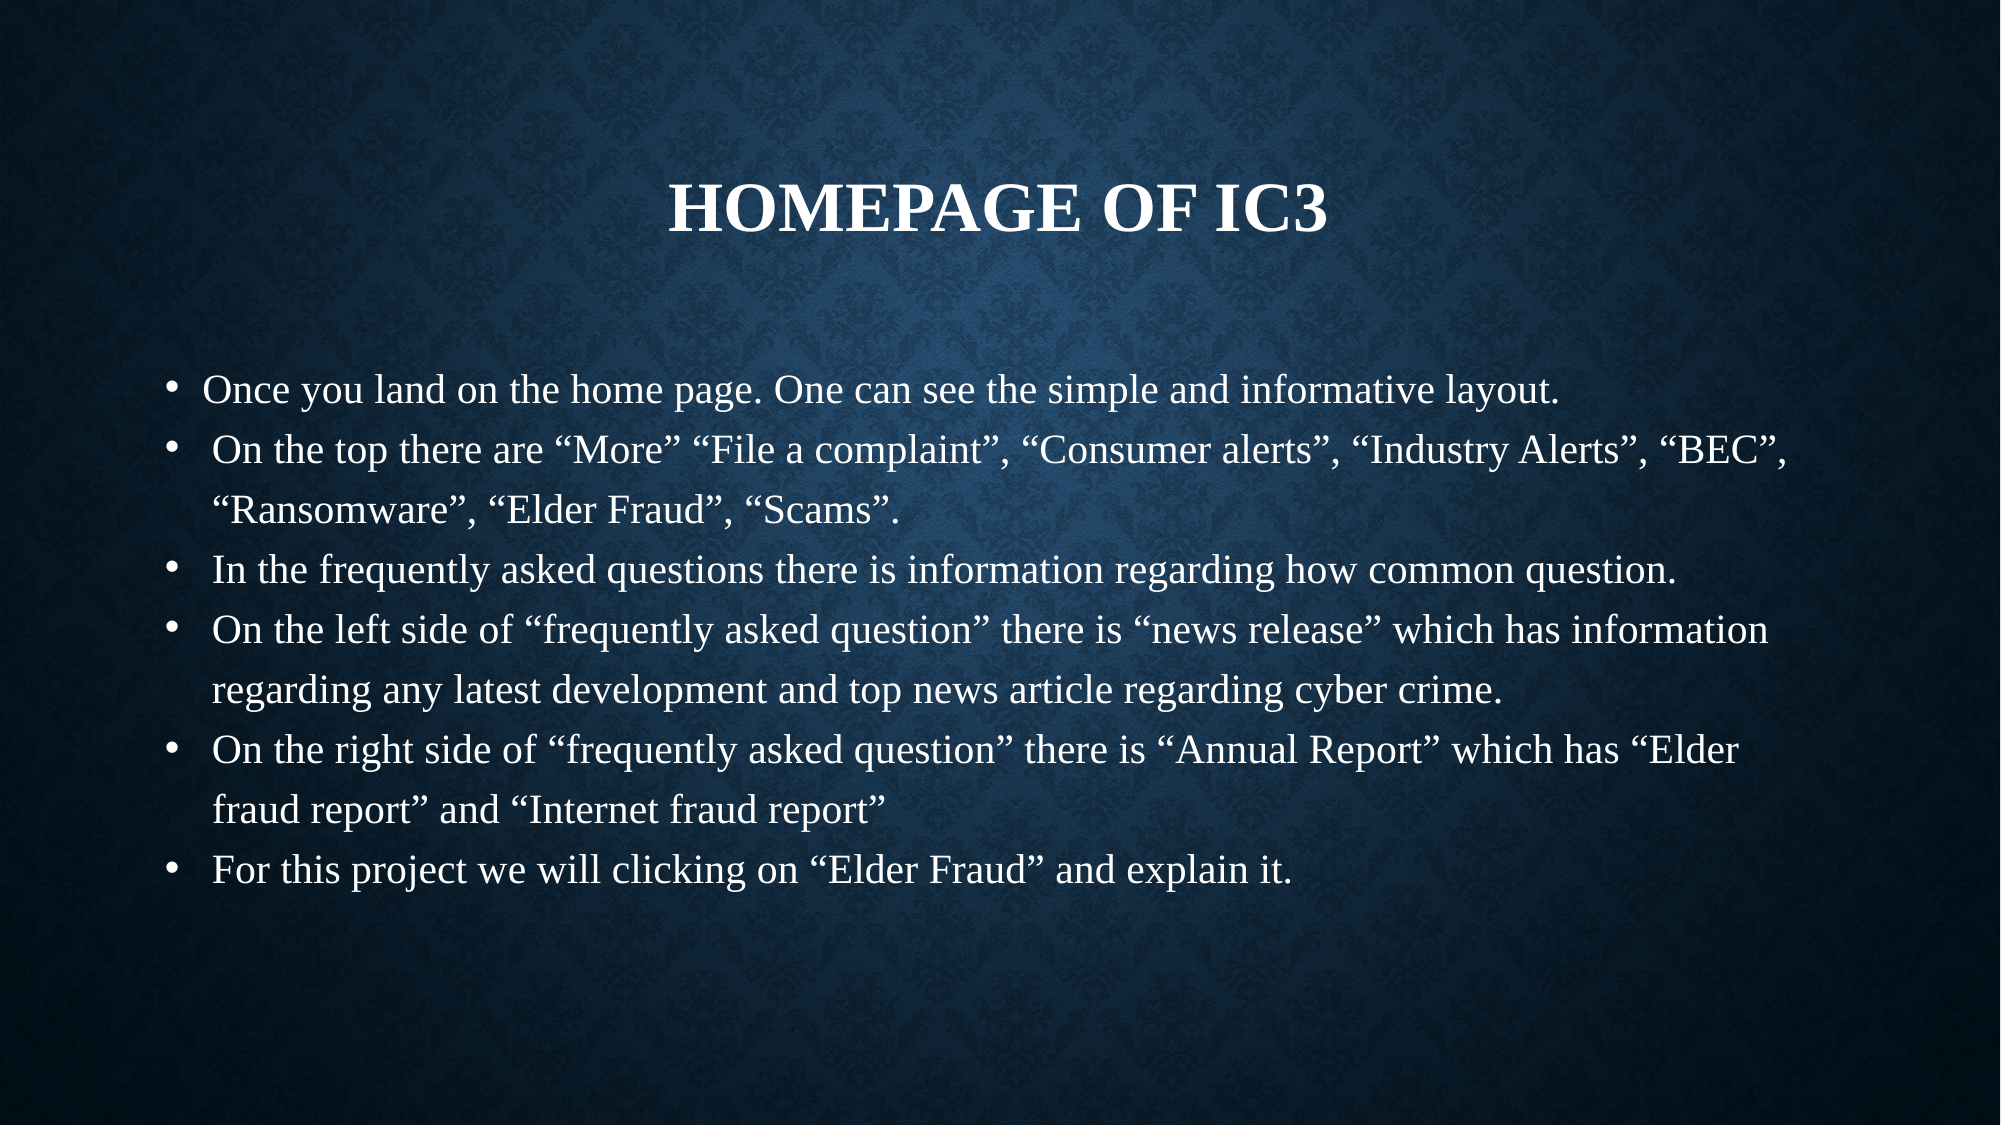

# Homepage of IC3
Once you land on the home page. One can see the simple and informative layout.
On the top there are “More” “File a complaint”, “Consumer alerts”, “Industry Alerts”, “BEC”, “Ransomware”, “Elder Fraud”, “Scams”.
In the frequently asked questions there is information regarding how common question.
On the left side of “frequently asked question” there is “news release” which has information regarding any latest development and top news article regarding cyber crime.
On the right side of “frequently asked question” there is “Annual Report” which has “Elder fraud report” and “Internet fraud report”
For this project we will clicking on “Elder Fraud” and explain it.